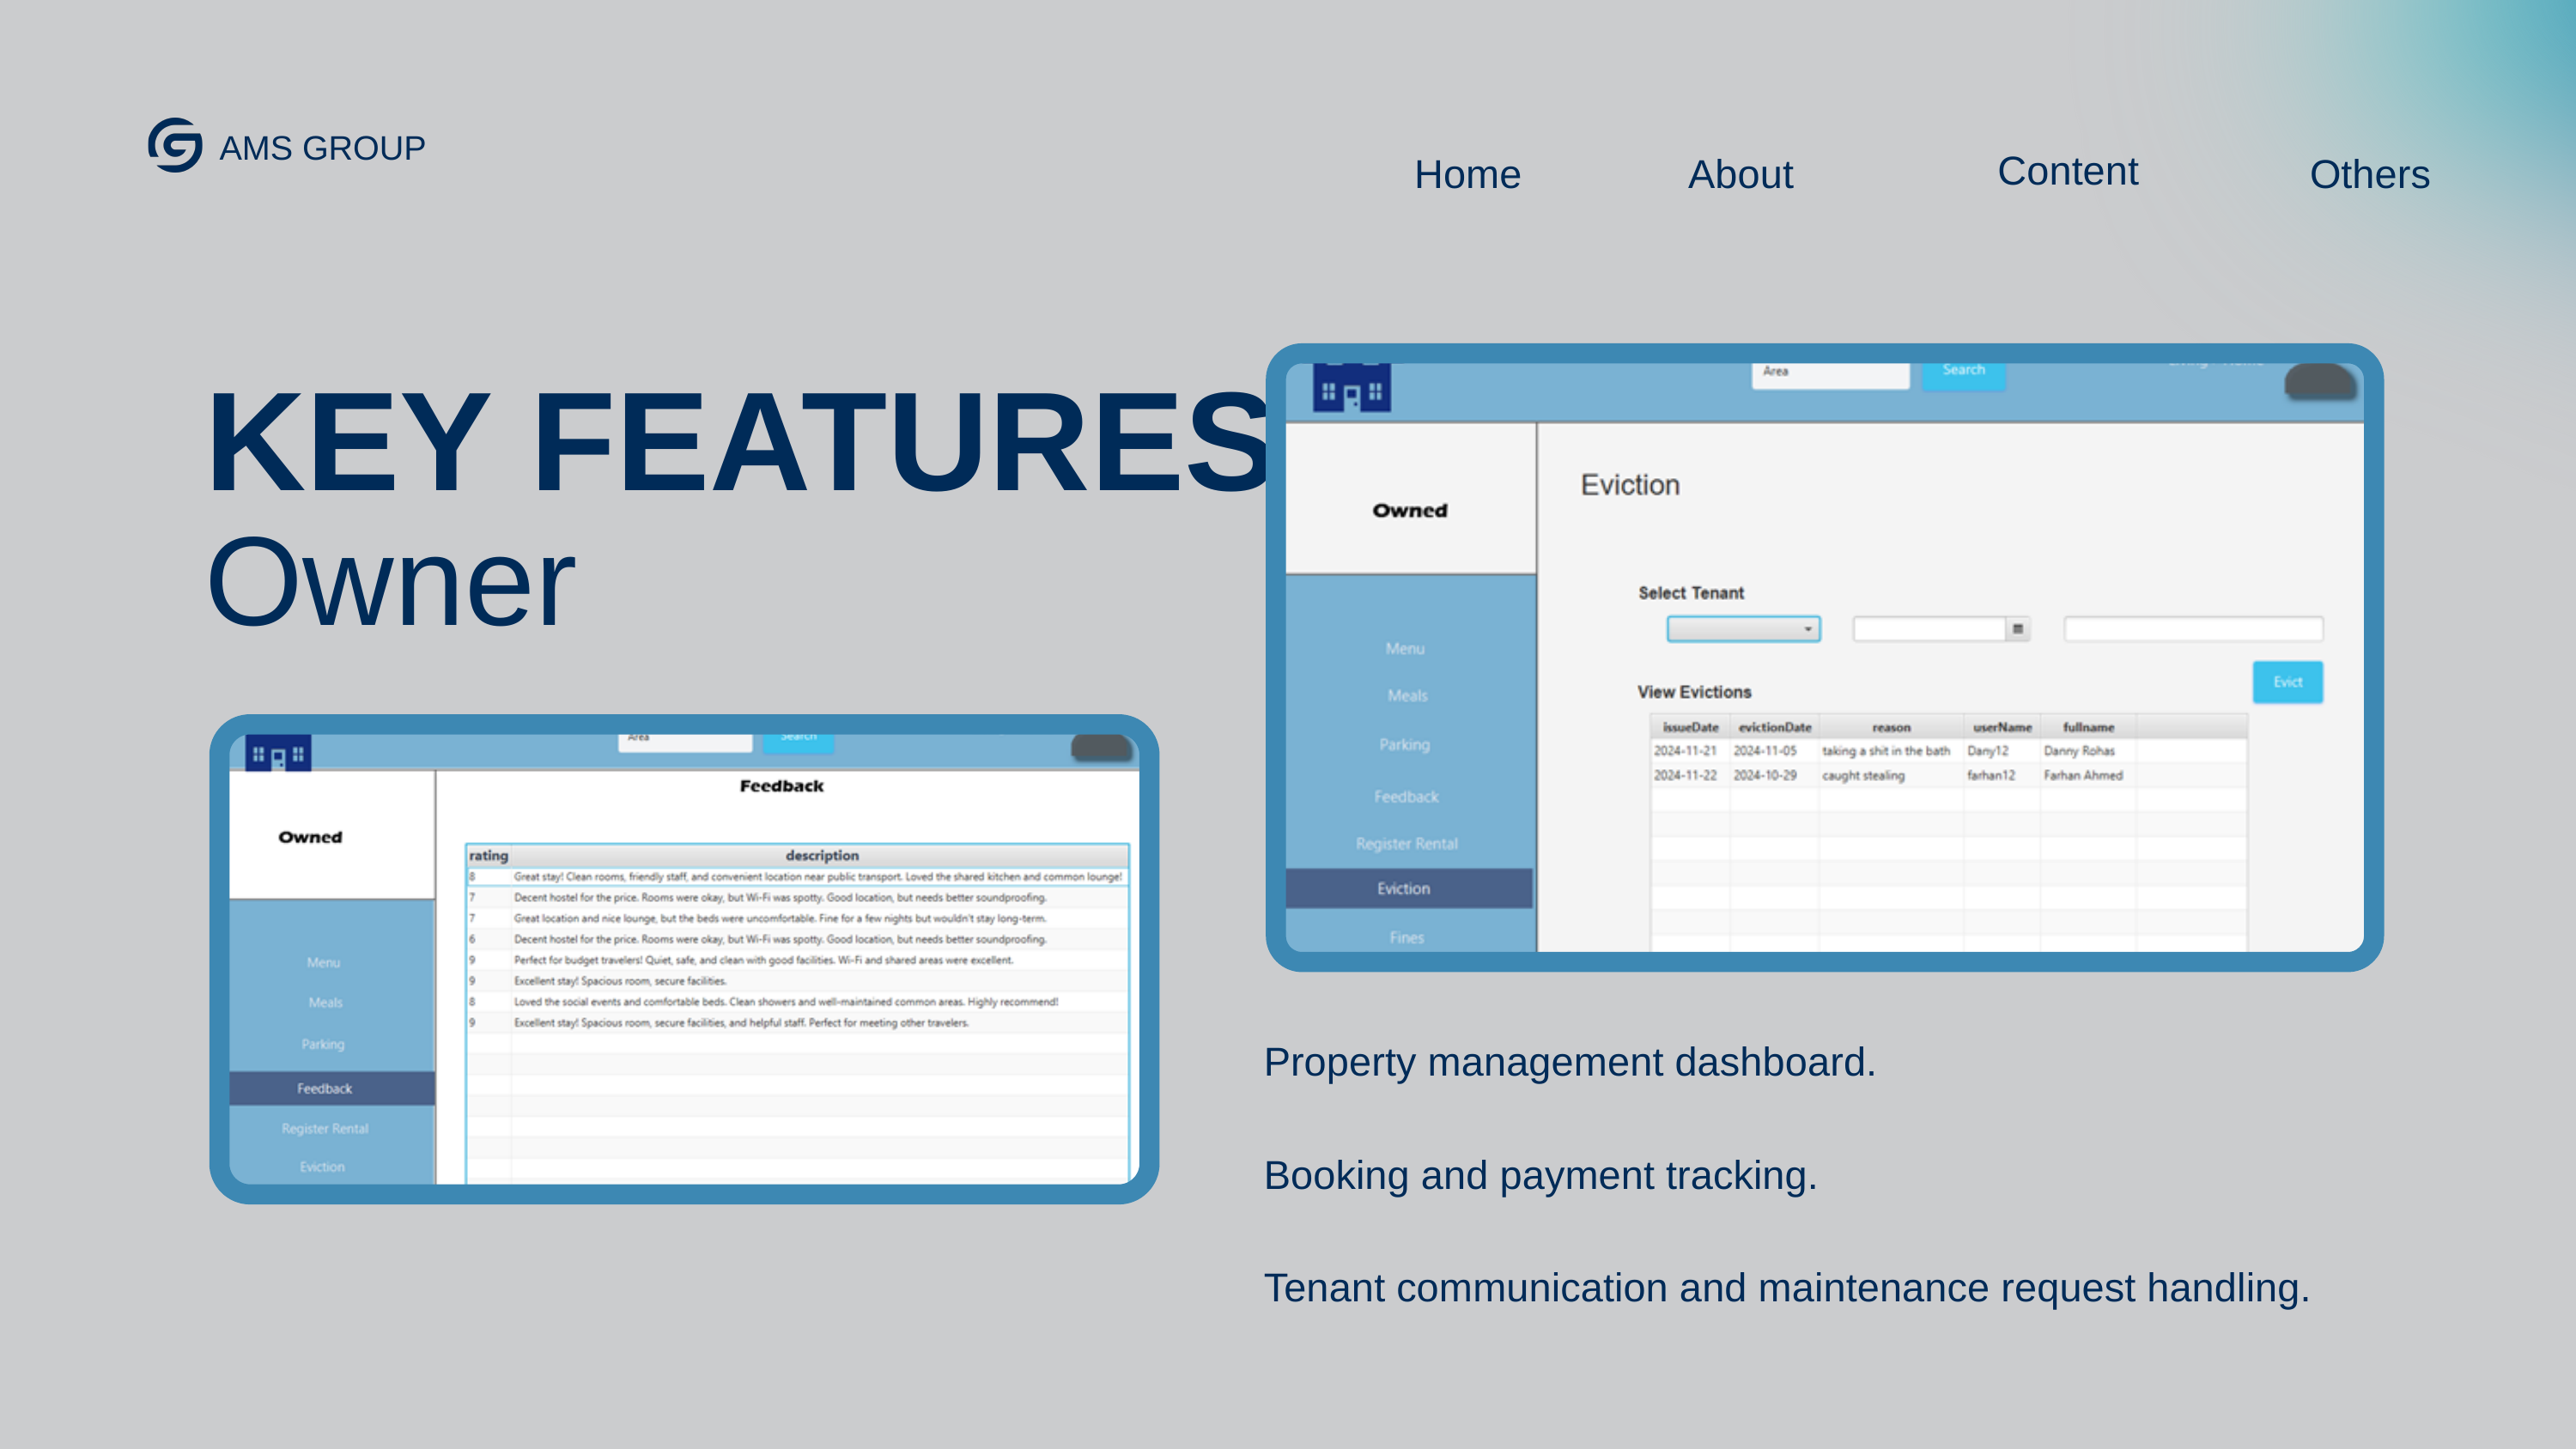

AMS GROUP
Content
Home
Others
About
KEY FEATURES

Owner

Property management dashboard.

Booking and payment tracking.

Tenant communication and maintenance request handling.